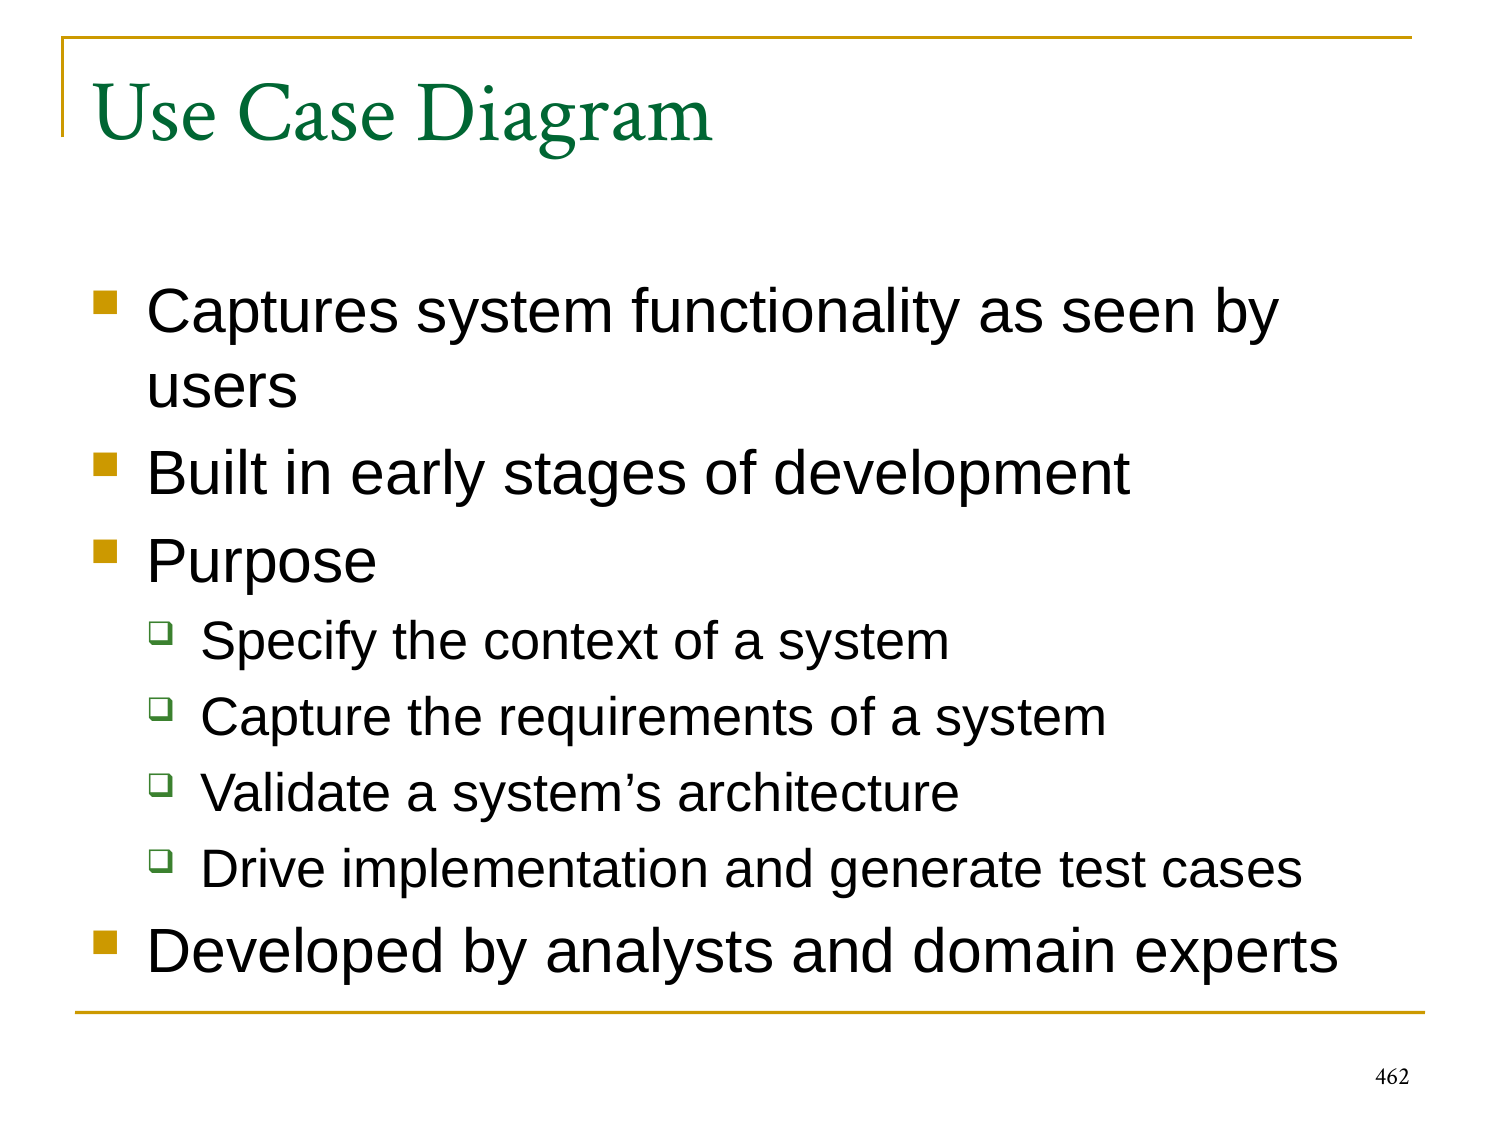

# Use Case Diagram
Captures system functionality as seen by users
Built in early stages of development
Purpose
Specify the context of a system
Capture the requirements of a system
Validate a system’s architecture
Drive implementation and generate test cases
Developed by analysts and domain experts
462